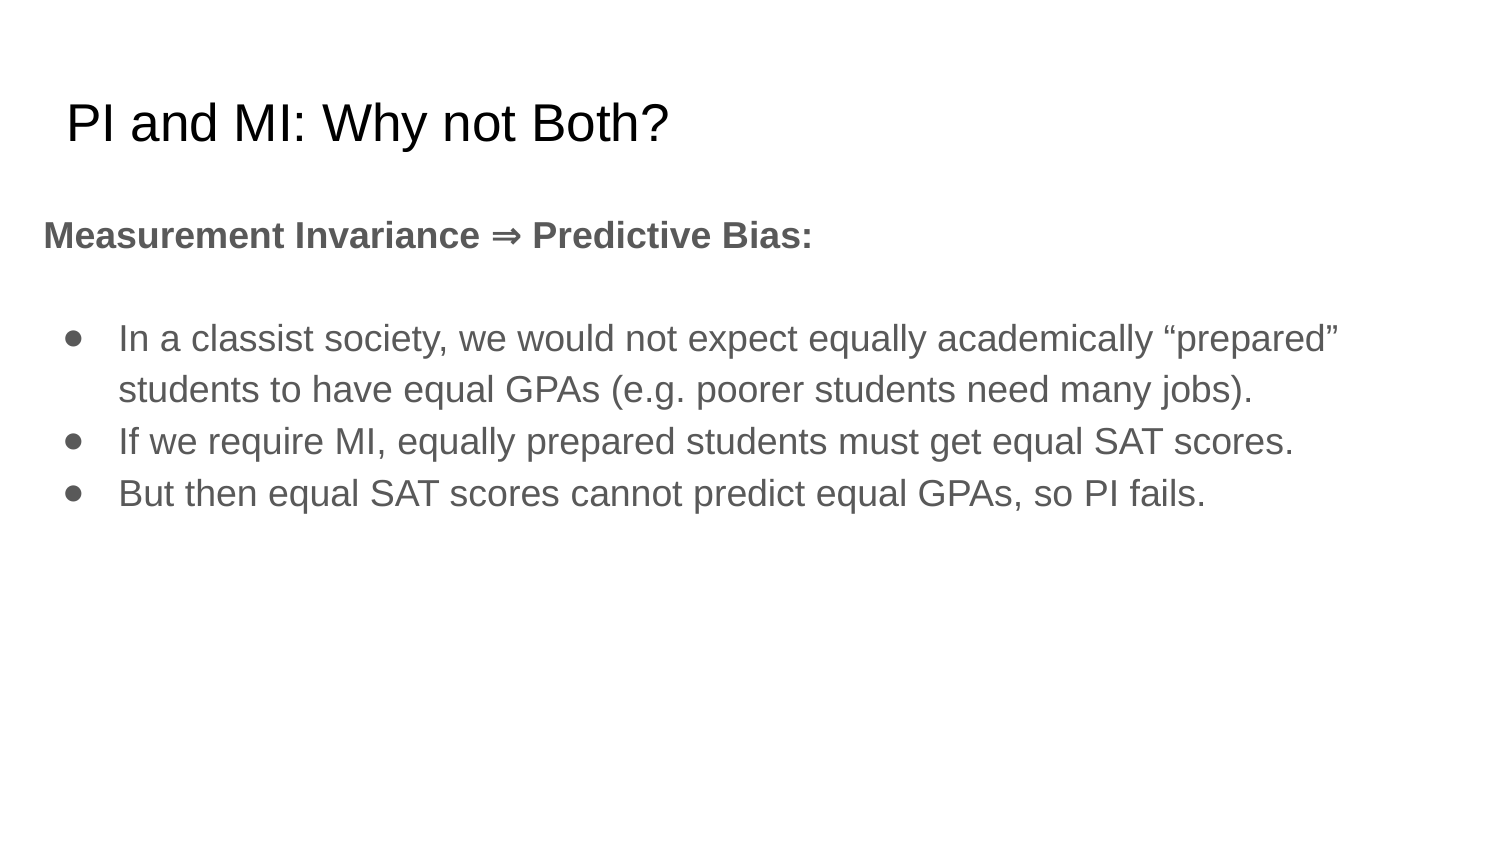

# PI and MI: Why not Both?
Measurement Invariance ⇒ Predictive Bias:
In a classist society, we would not expect equally academically “prepared” students to have equal GPAs (e.g. poorer students need many jobs).
If we require MI, equally prepared students must get equal SAT scores.
But then equal SAT scores cannot predict equal GPAs, so PI fails.